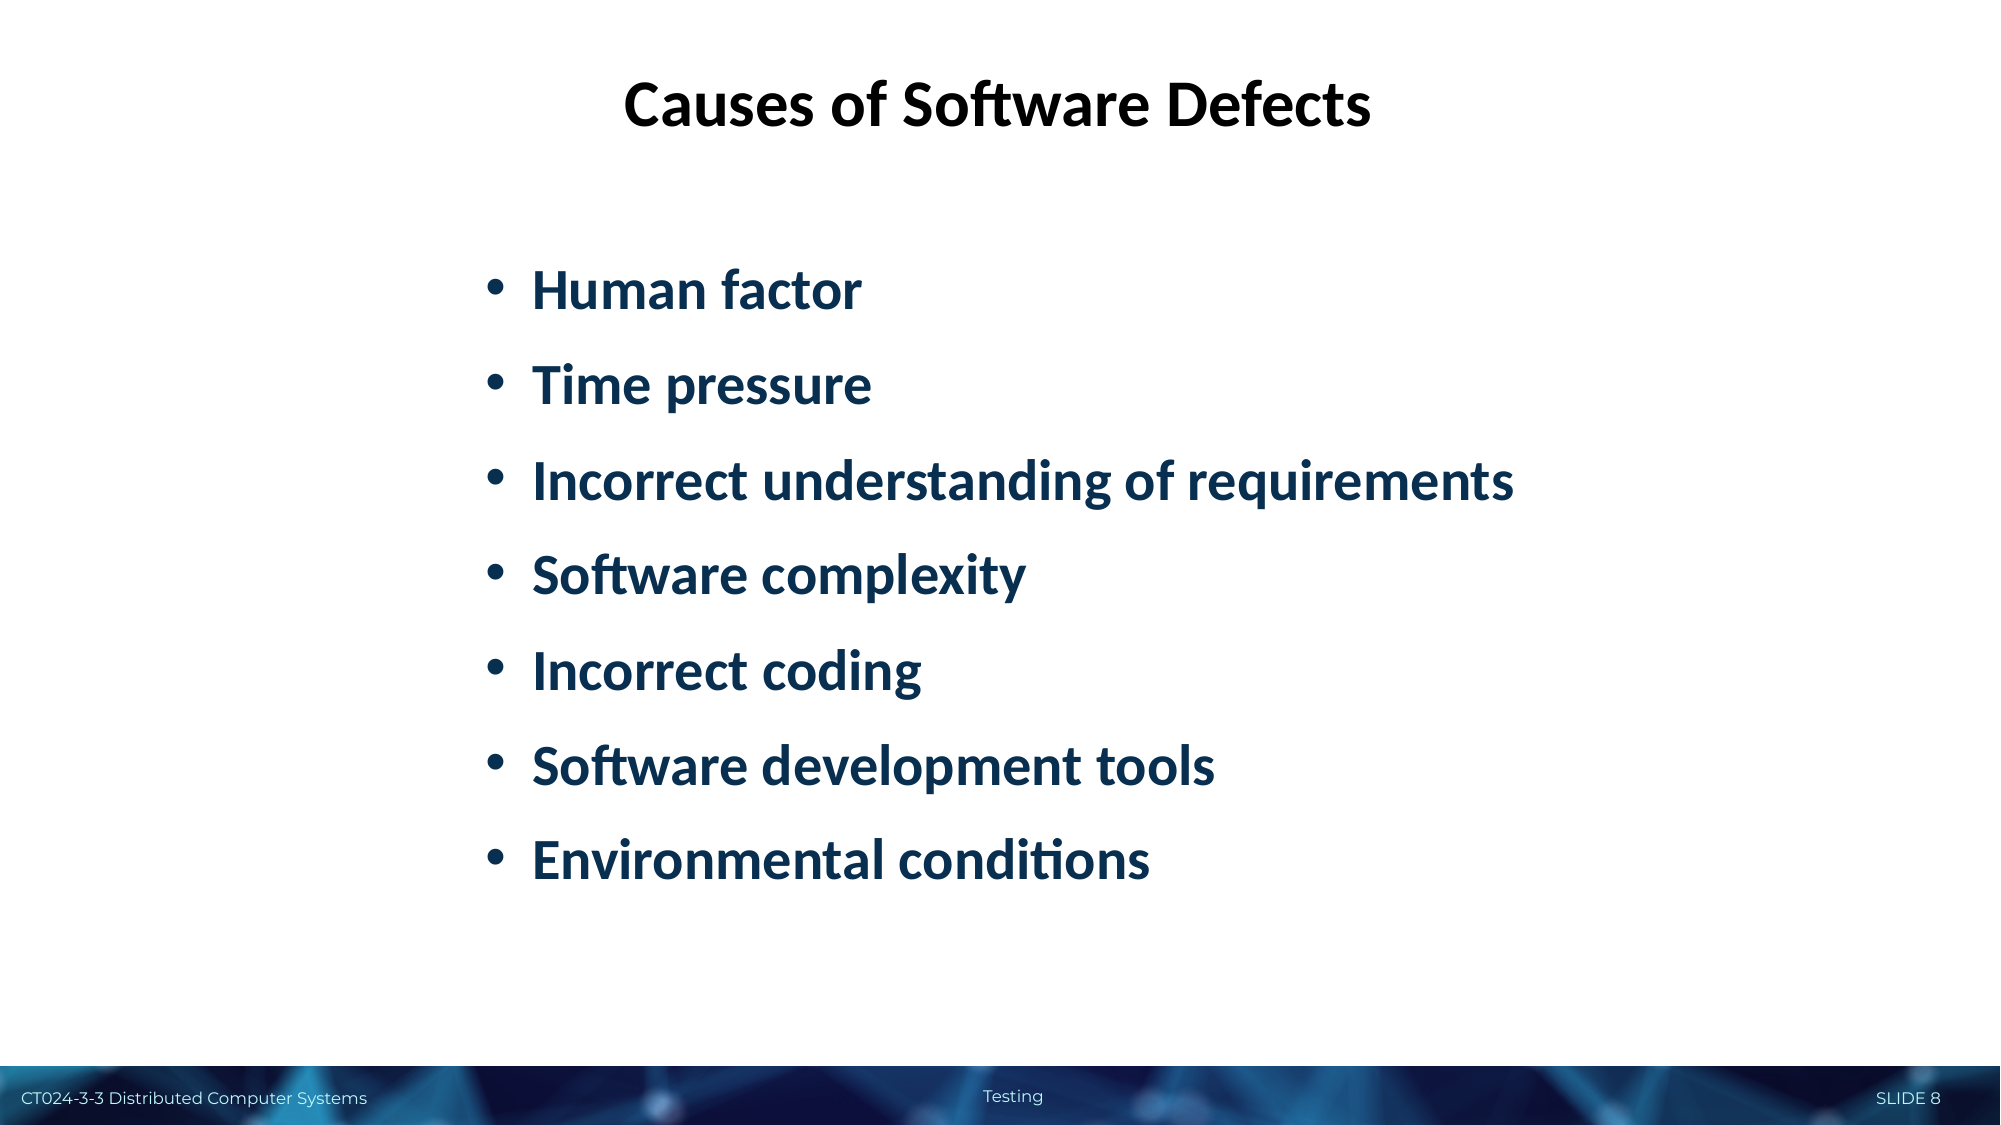

Causes of Software Defects
Human factor
Time pressure
Incorrect understanding of requirements
Software complexity
Incorrect coding
Software development tools
Environmental conditions